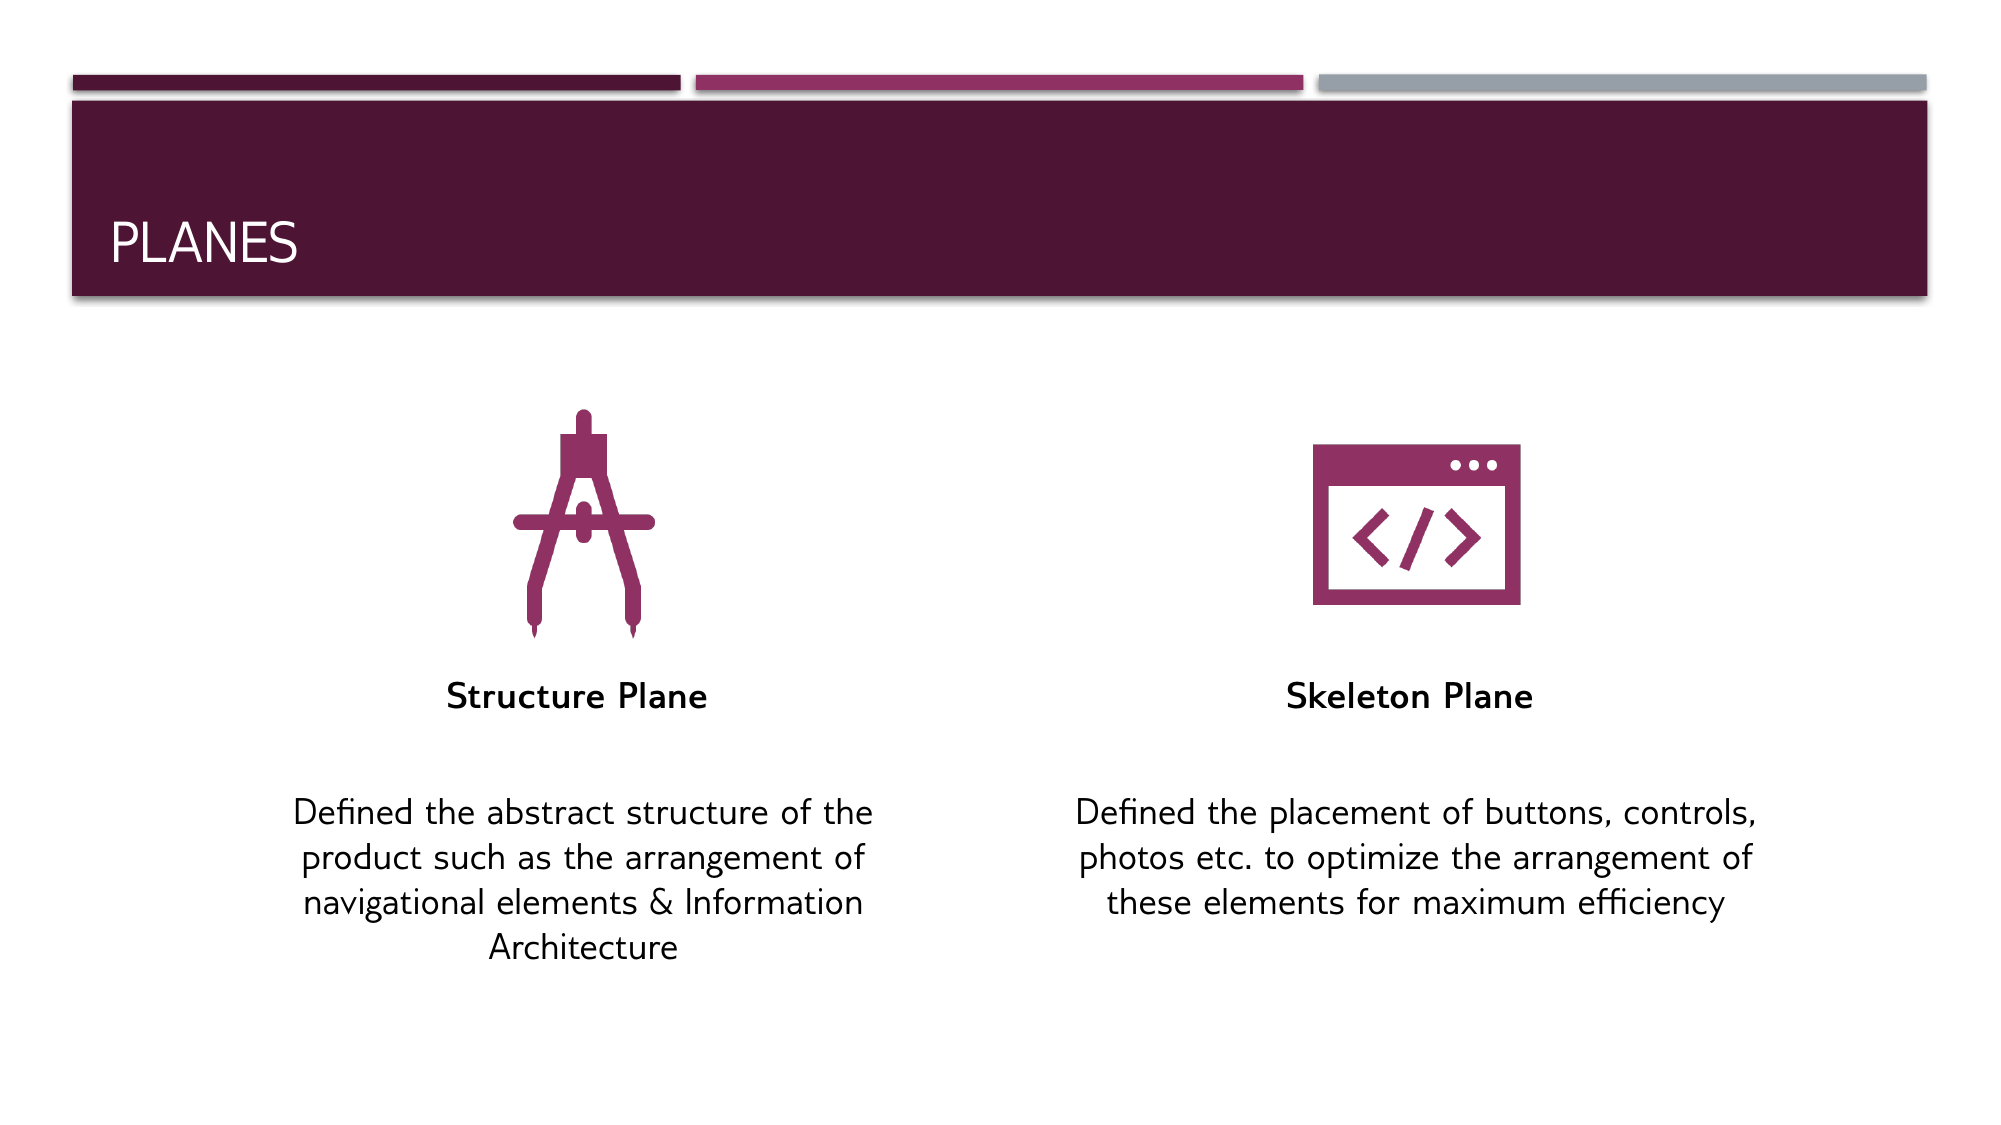

# PLanes
Structure Plane
Defined the abstract structure of the product such as the arrangement of navigational elements & Information Architecture
Skeleton Plane
Defined the placement of buttons, controls, photos etc. to optimize the arrangement of these elements for maximum efficiency